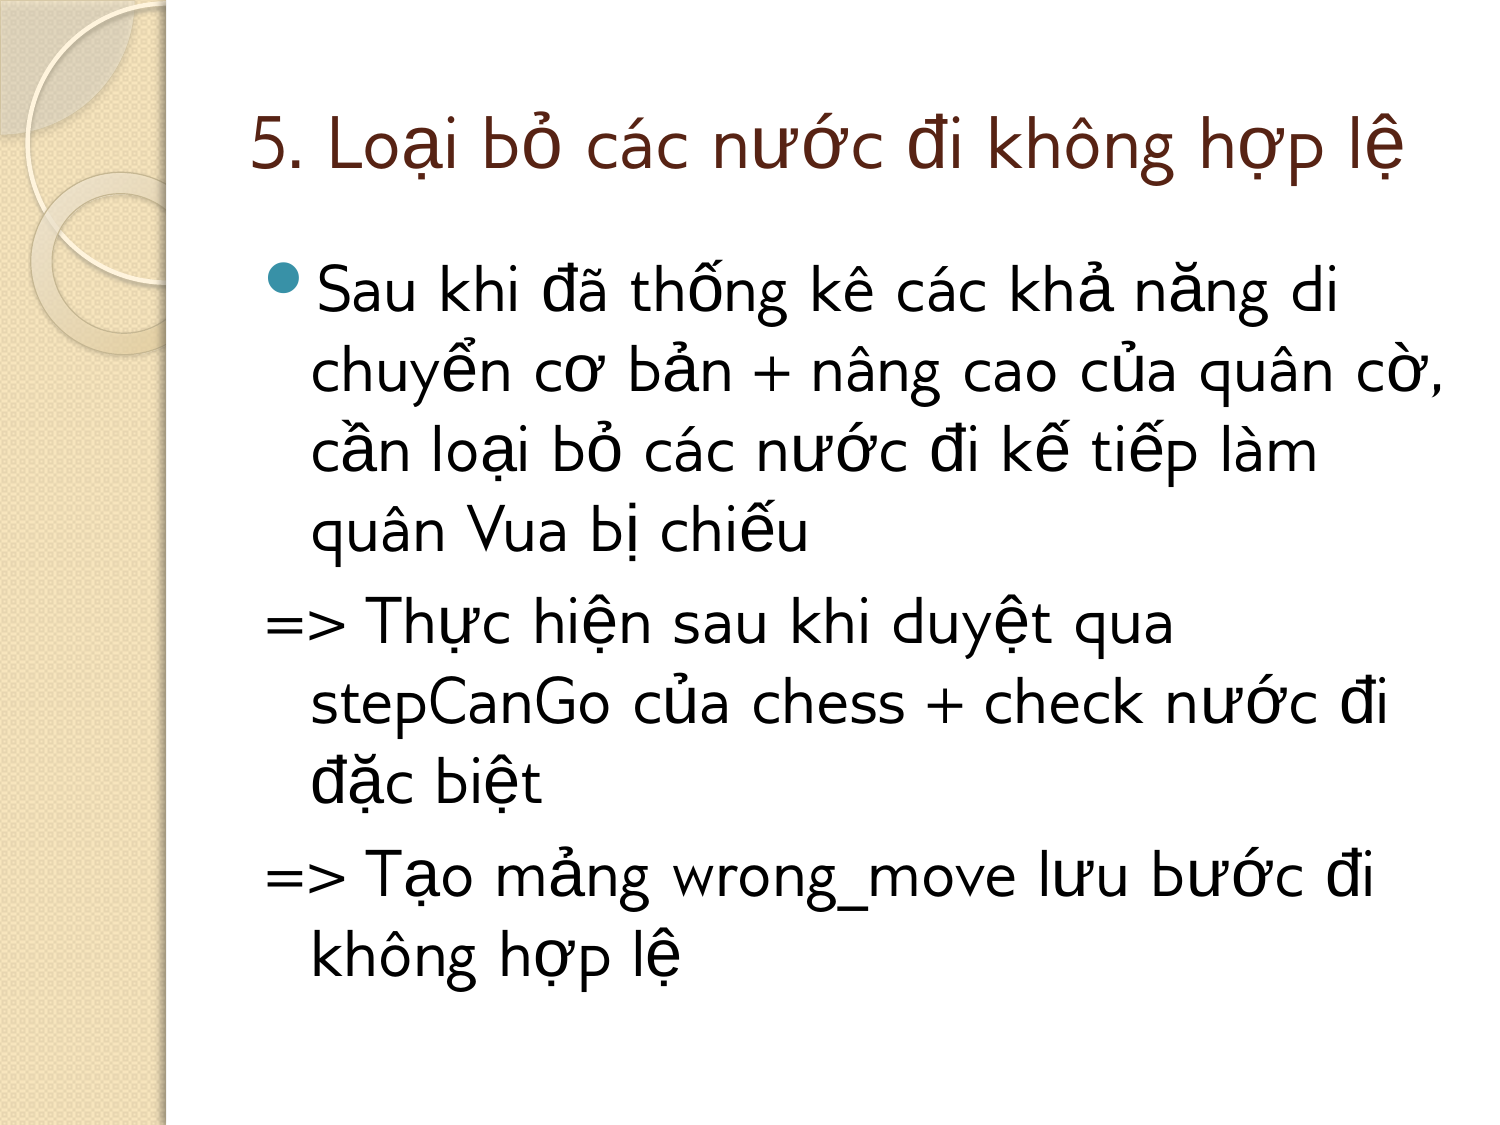

# 5. Loại bỏ các nước đi không hợp lệ
Sau khi đã thống kê các khả năng di chuyển cơ bản + nâng cao của quân cờ, cần loại bỏ các nước đi kế tiếp làm quân Vua bị chiếu
=> Thực hiện sau khi duyệt qua stepCanGo của chess + check nước đi đặc biệt
=> Tạo mảng wrong_move lưu bước đi không hợp lệ